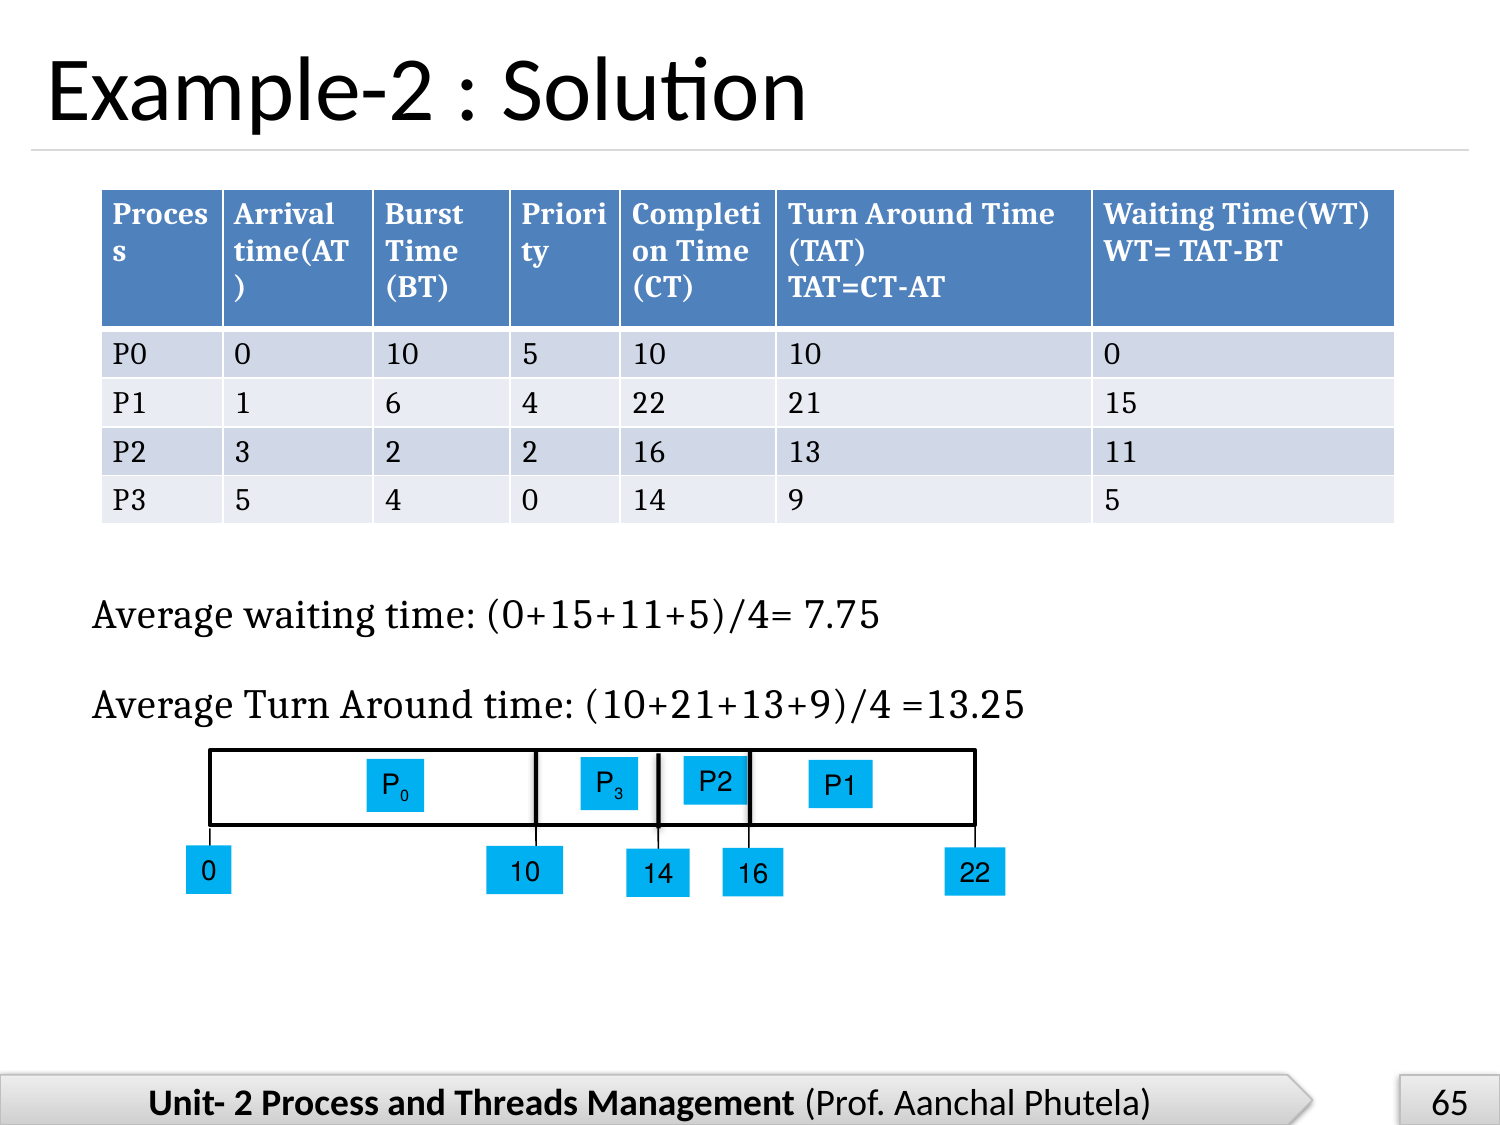

# Example-2 : Solution

Suppose that the processes arrive in the order: P1 , P2 , P3
Average waiting time: (0+15+11+5)/4= 7.75

Average Turn Around time: (10+21+13+9)/4 =13.25
| Process | Arrival time(AT) | Burst Time (BT) | Priority | Completion Time (CT) | Turn Around Time (TAT) TAT=CT-AT | Waiting Time(WT) WT= TAT-BT |
| --- | --- | --- | --- | --- | --- | --- |
| P0 | 0 | 10 | 5 | 10 | 10 | 0 |
| P1 | 1 | 6 | 4 | 22 | 21 | 15 |
| P2 | 3 | 2 | 2 | 16 | 13 | 11 |
| P3 | 5 | 4 | 0 | 14 | 9 | 5 |

P2
P3
P0

0
10
16
14
P1

22